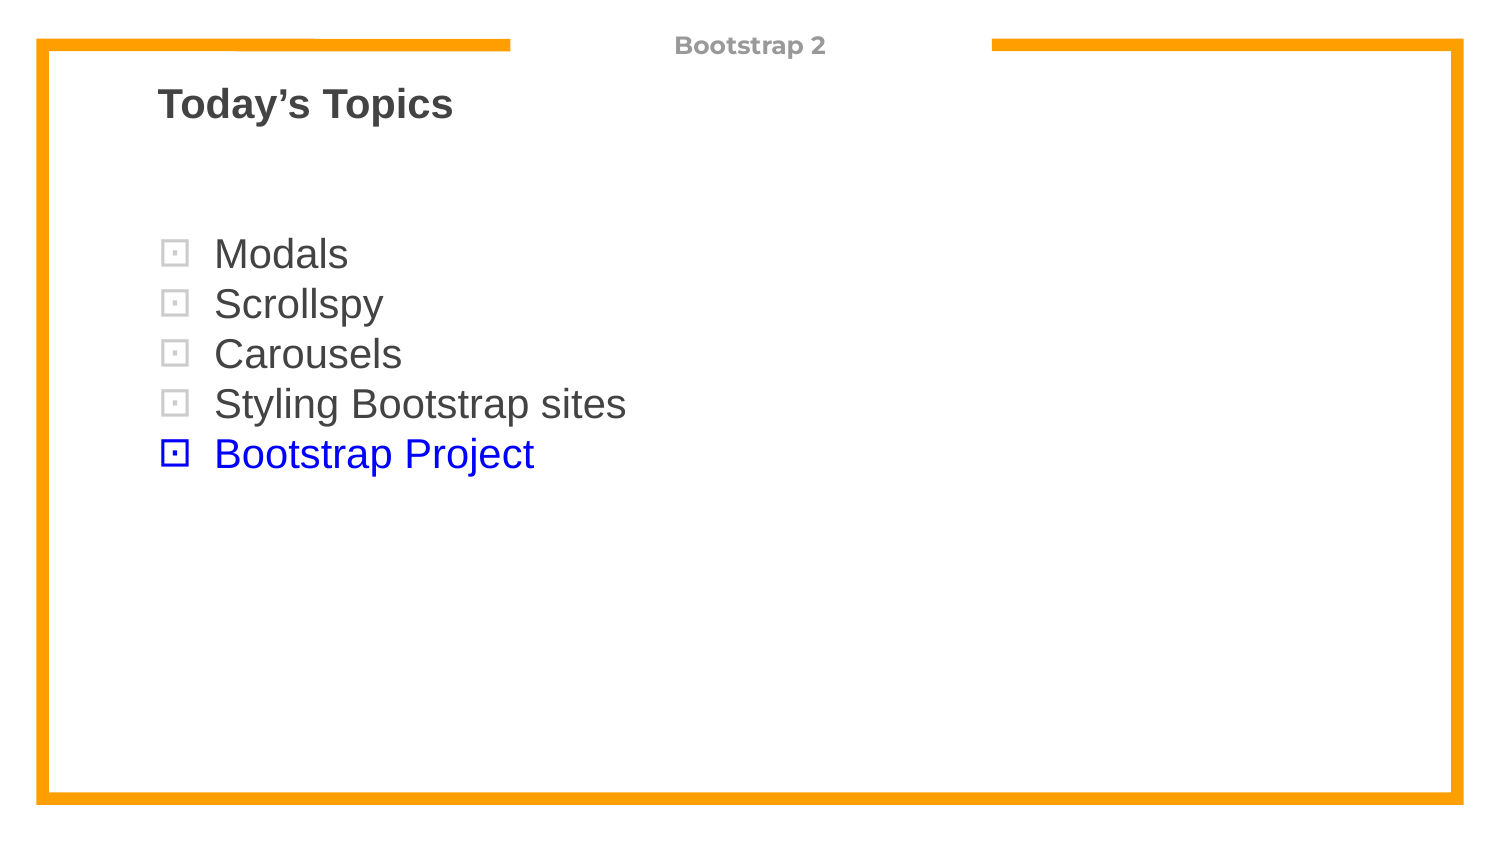

# Bootstrap 2
Today’s Topics

Modals
Scrollspy
Carousels
Styling Bootstrap sites
Bootstrap Project